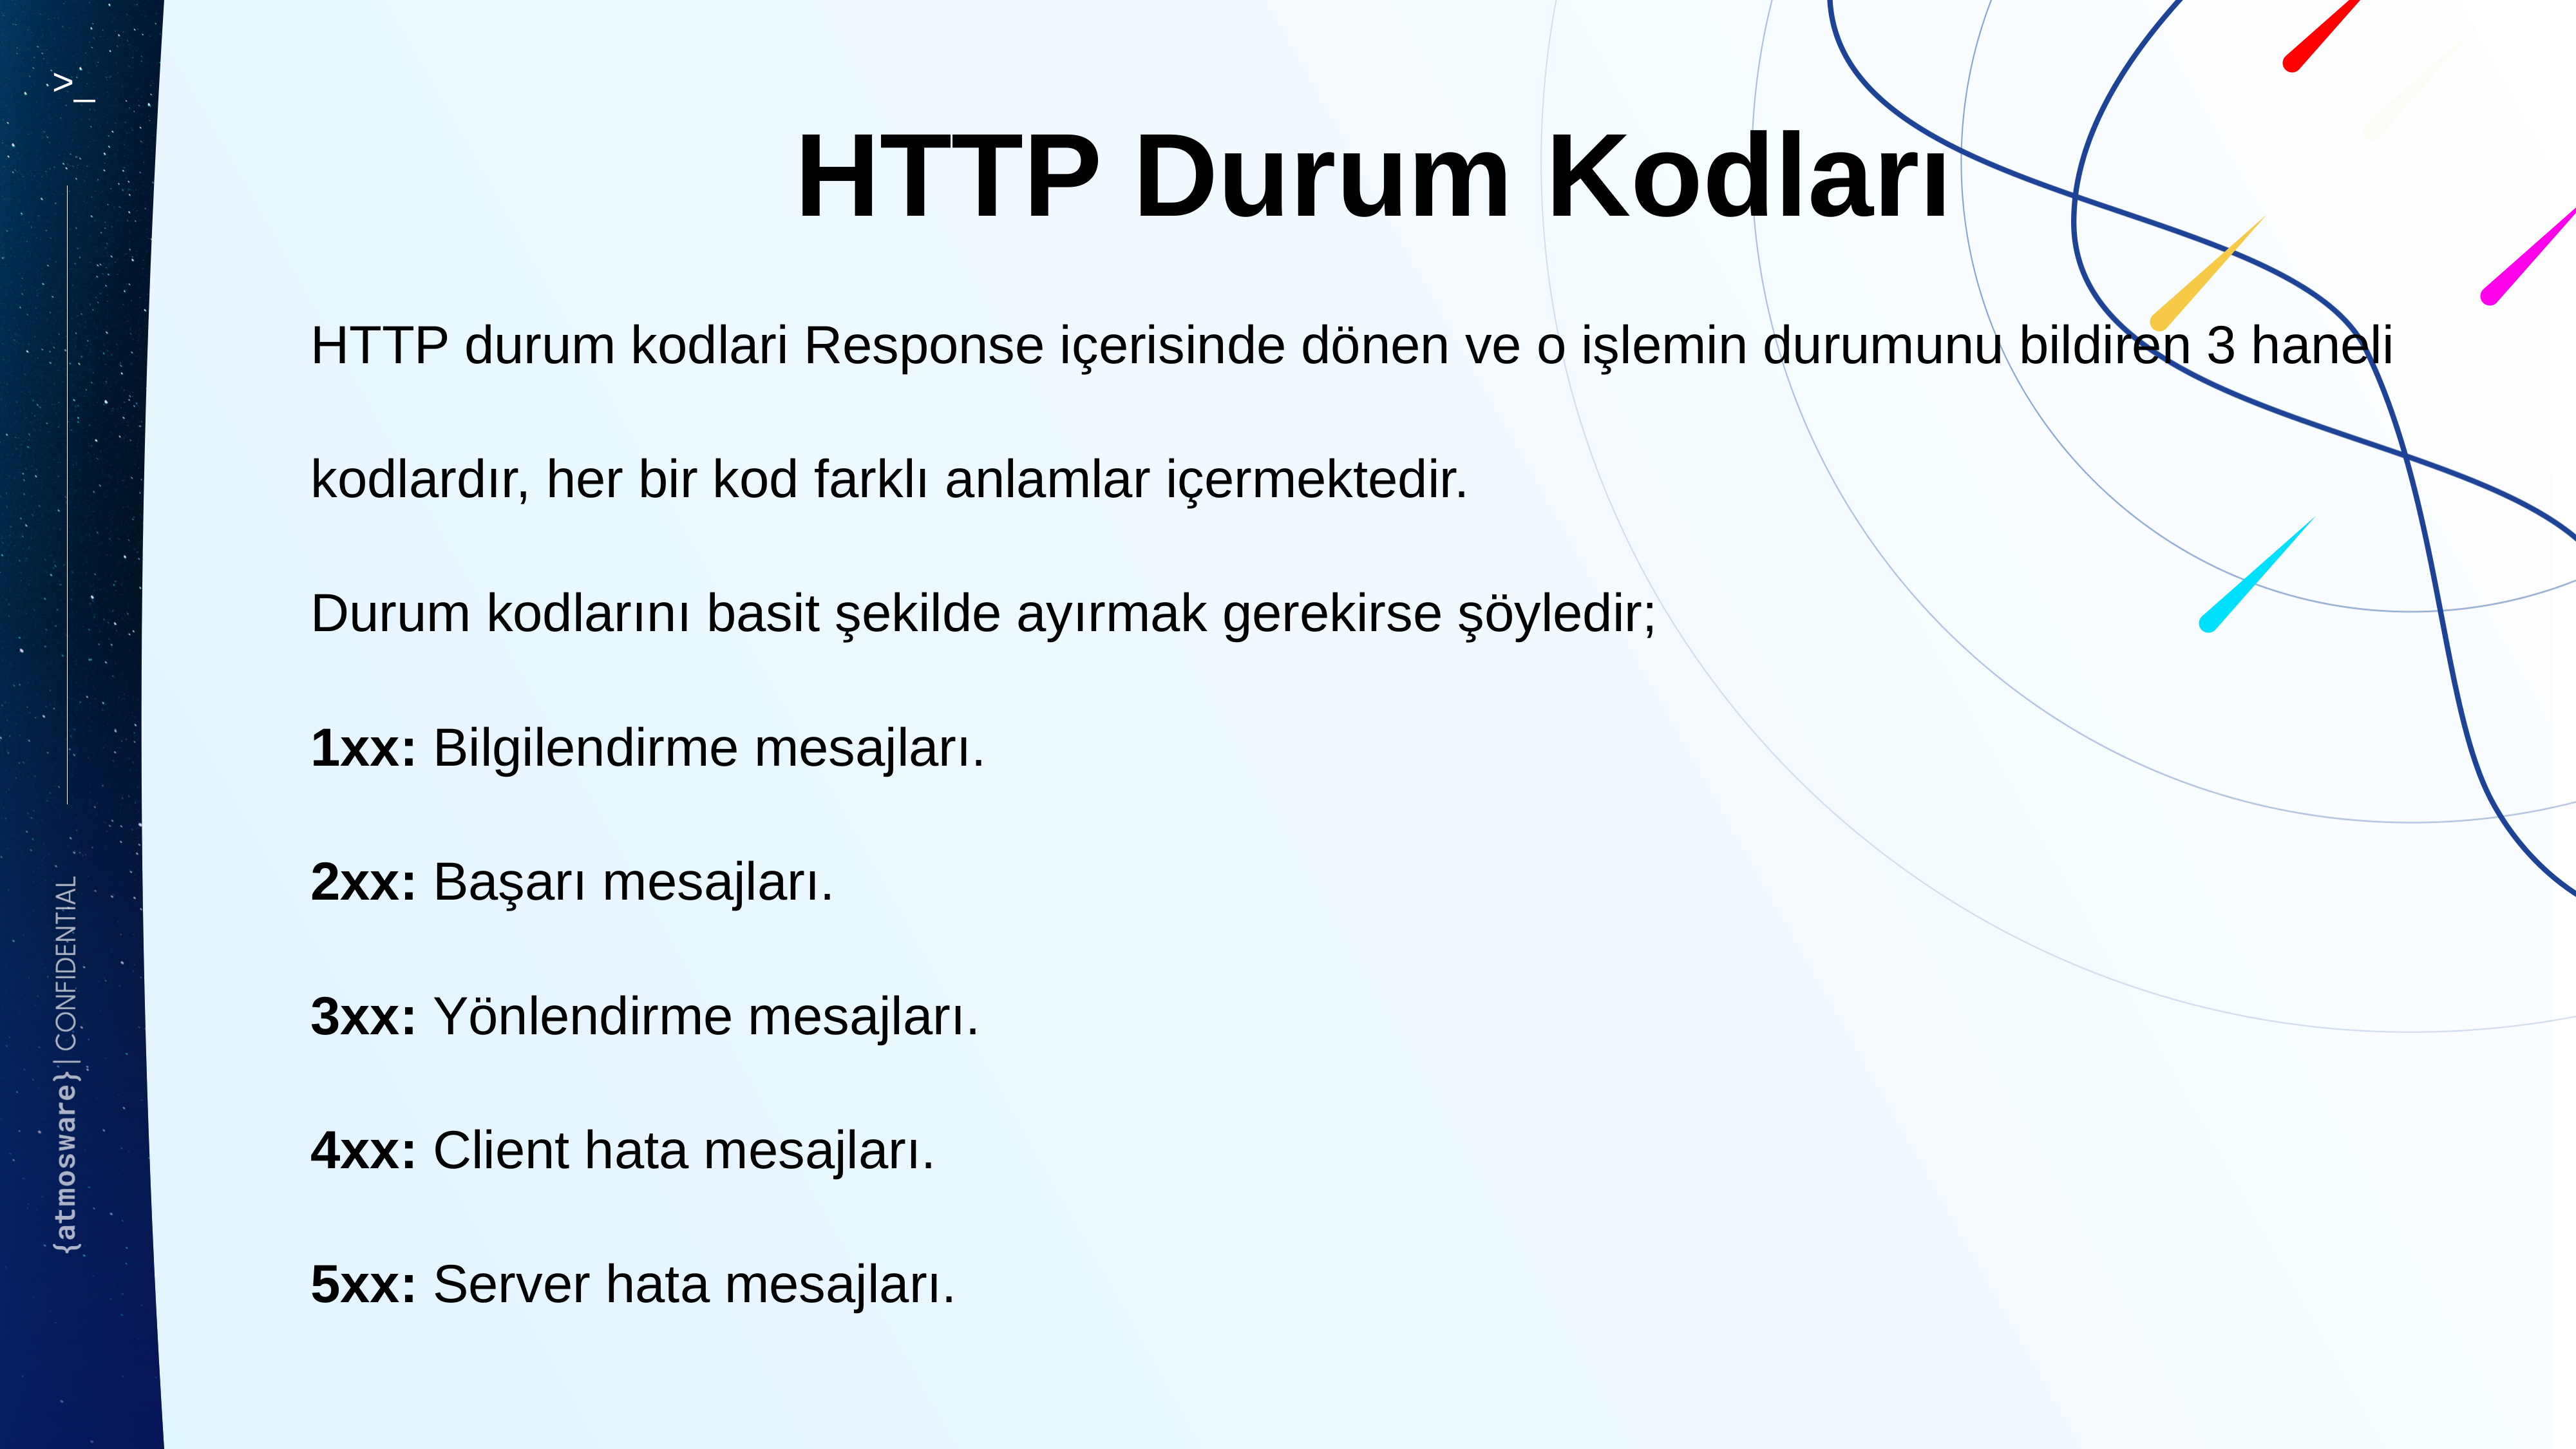

HTTP Durum Kodları
HTTP durum kodlari Response içerisinde dönen ve o işlemin durumunu bildiren 3 haneli kodlardır, her bir kod farklı anlamlar içermektedir.
Durum kodlarını basit şekilde ayırmak gerekirse şöyledir;
1xx: Bilgilendirme mesajları.
2xx: Başarı mesajları.
3xx: Yönlendirme mesajları.
4xx: Client hata mesajları.
5xx: Server hata mesajları.